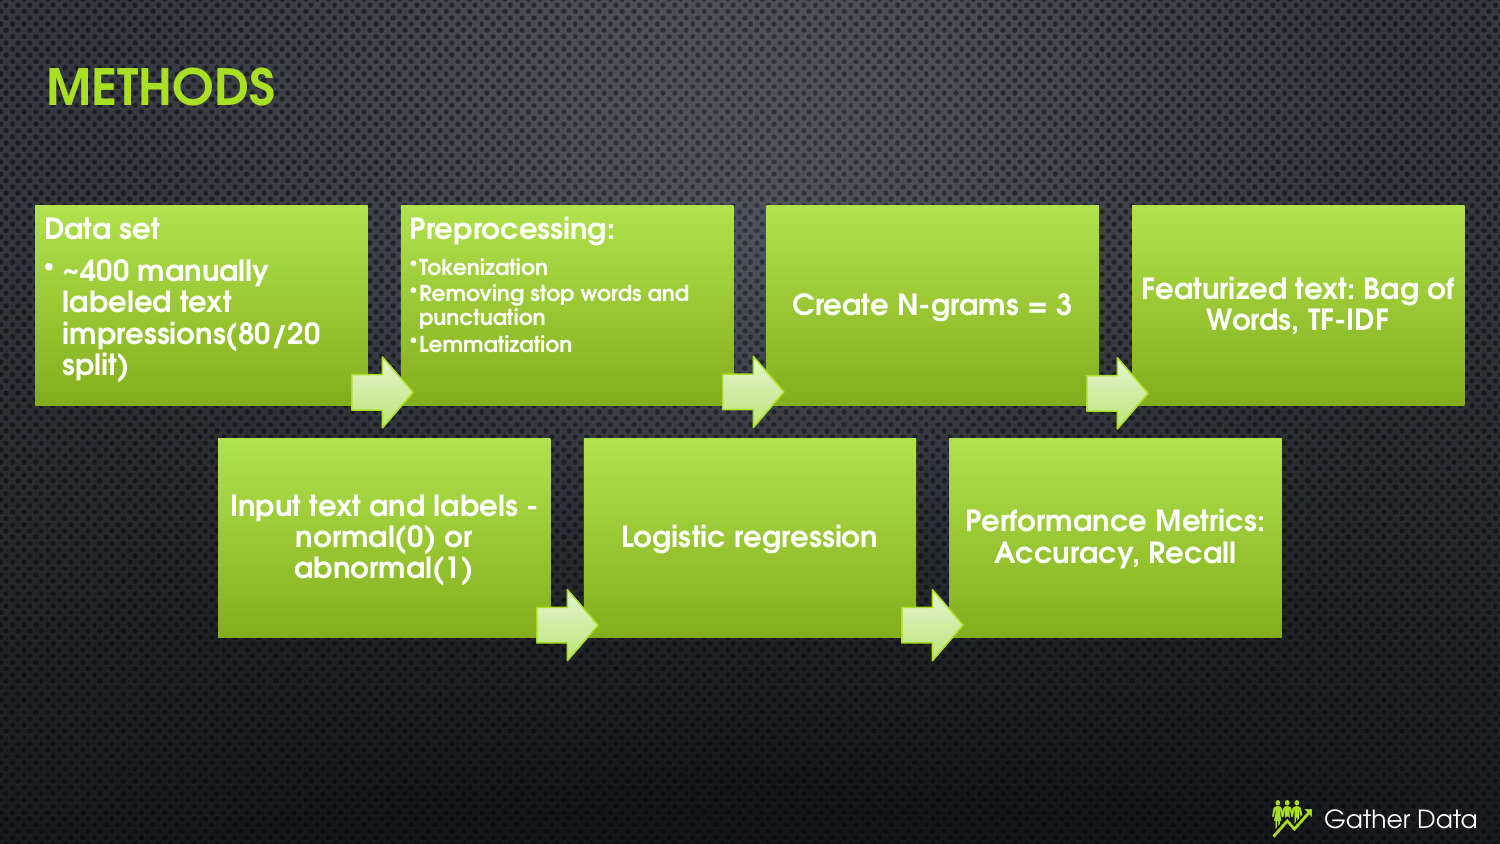

# Methods
Data set
~400 manually labeled text impressions(80/20 split)
Preprocessing:
Tokenization
Removing stop words and punctuation
Lemmatization
Create N-grams = 3
Featurized text: Bag of Words, TF-IDF
Input text and labels - normal(0) or abnormal(1)
Logistic regression
Performance Metrics: Accuracy, Recall

Gather Data